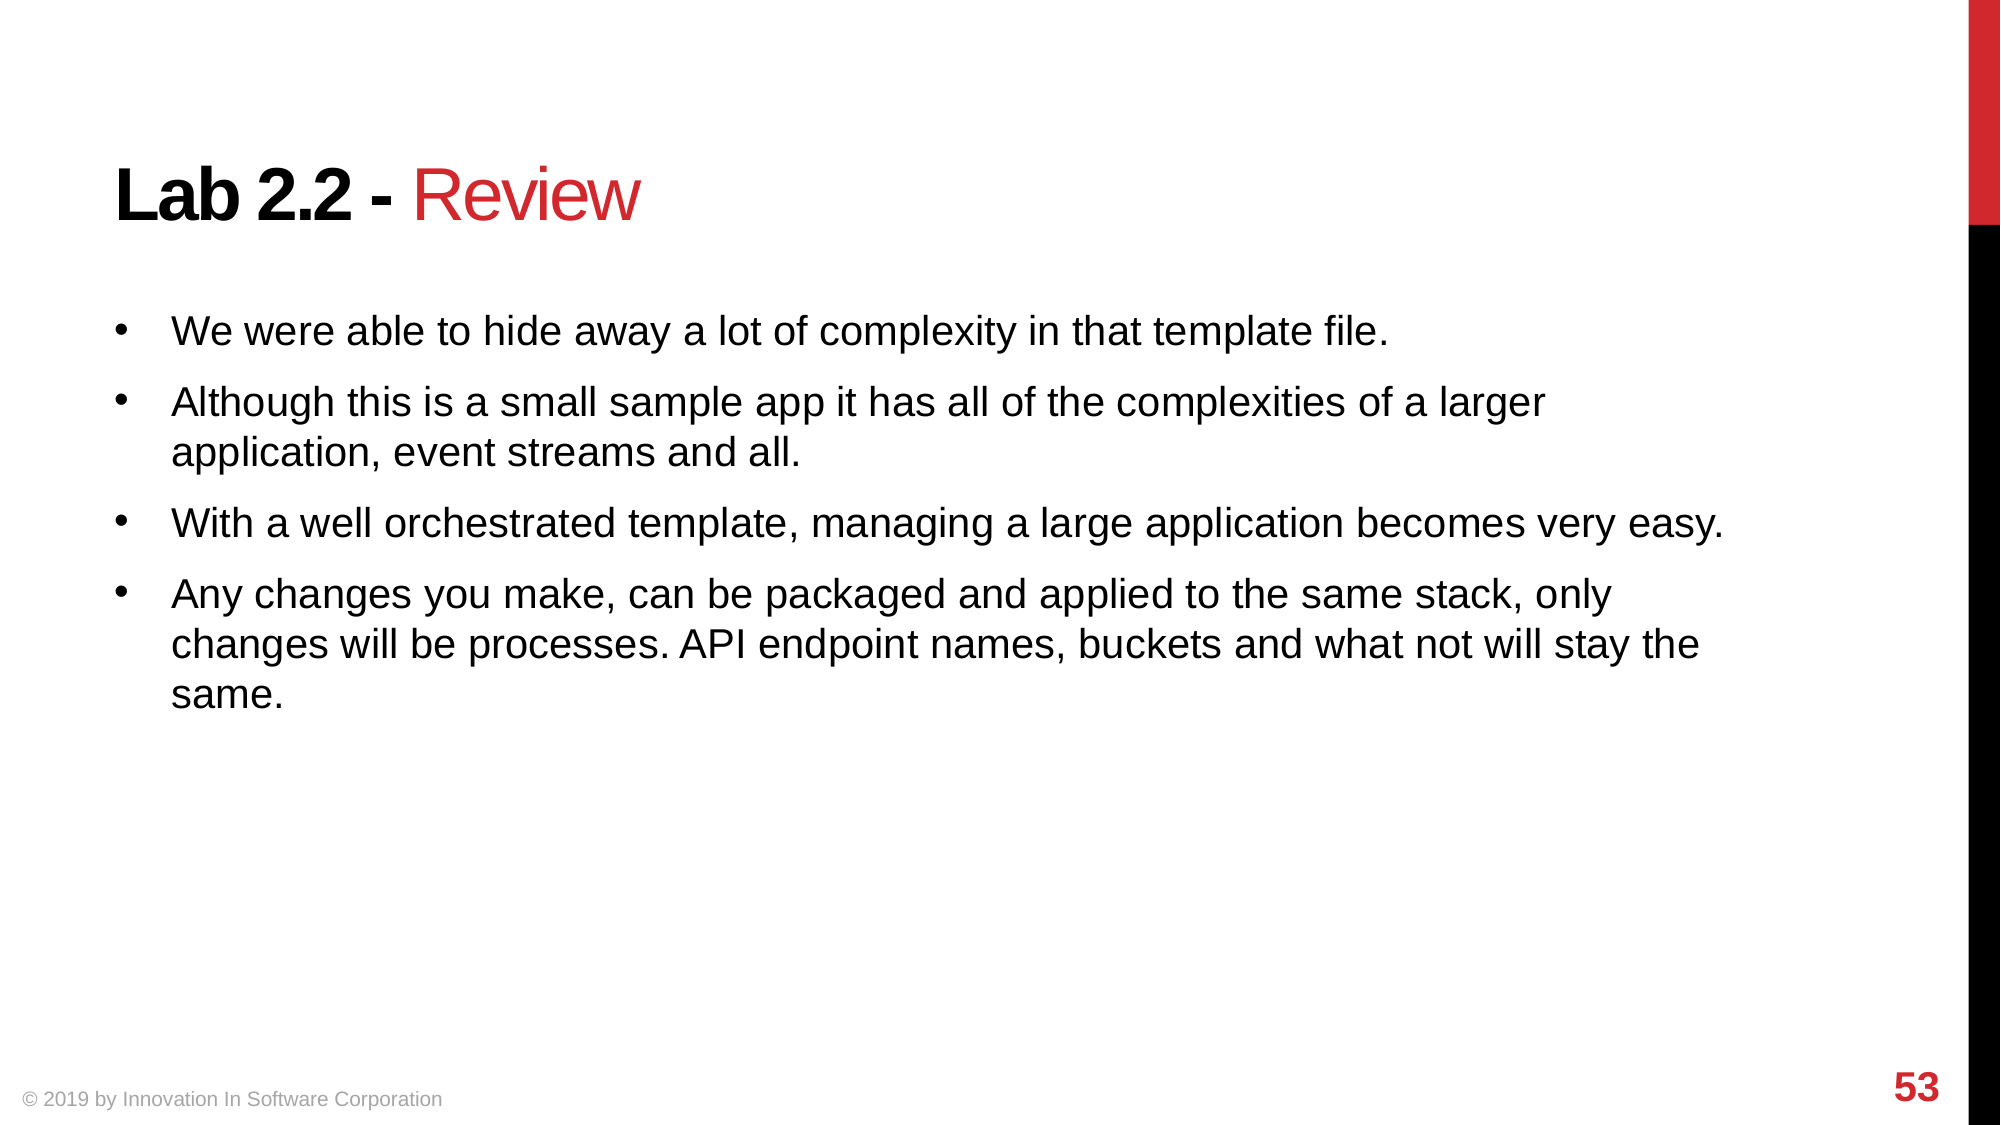

# Lab 2.2 - Review
We were able to hide away a lot of complexity in that template file.
Although this is a small sample app it has all of the complexities of a larger application, event streams and all.
With a well orchestrated template, managing a large application becomes very easy.
Any changes you make, can be packaged and applied to the same stack, only changes will be processes. API endpoint names, buckets and what not will stay the same.
53
© 2019 by Innovation In Software Corporation